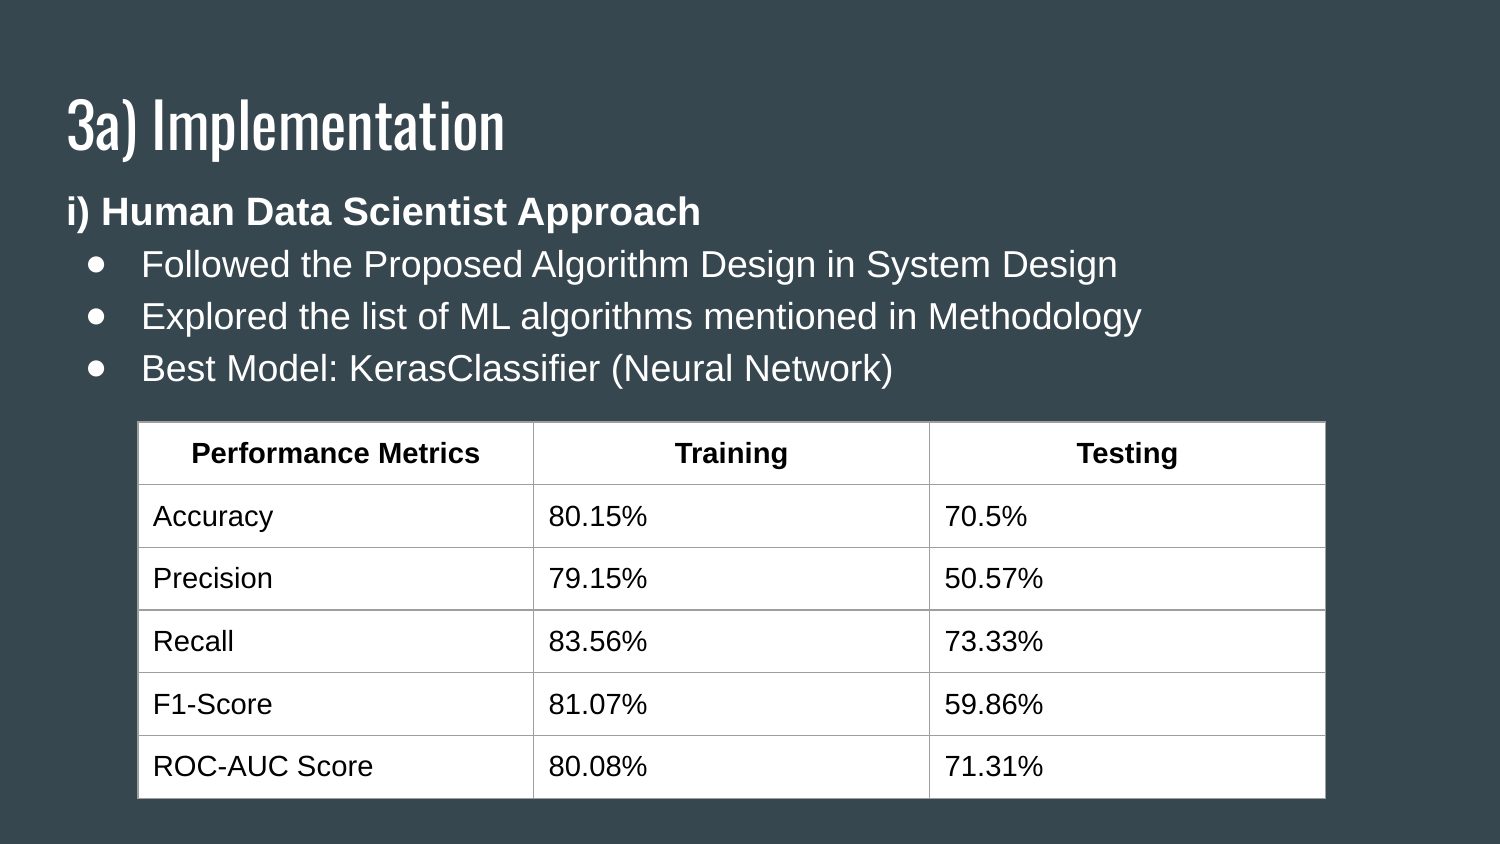

# 3a) Implementation
i) Human Data Scientist Approach
Followed the Proposed Algorithm Design in System Design
Explored the list of ML algorithms mentioned in Methodology
Best Model: KerasClassifier (Neural Network)

| Performance Metrics | Training | Testing |
| --- | --- | --- |
| Accuracy | 80.15% | 70.5% |
| Precision | 79.15% | 50.57% |
| Recall | 83.56% | 73.33% |
| F1-Score | 81.07% | 59.86% |
| ROC-AUC Score | 80.08% | 71.31% |